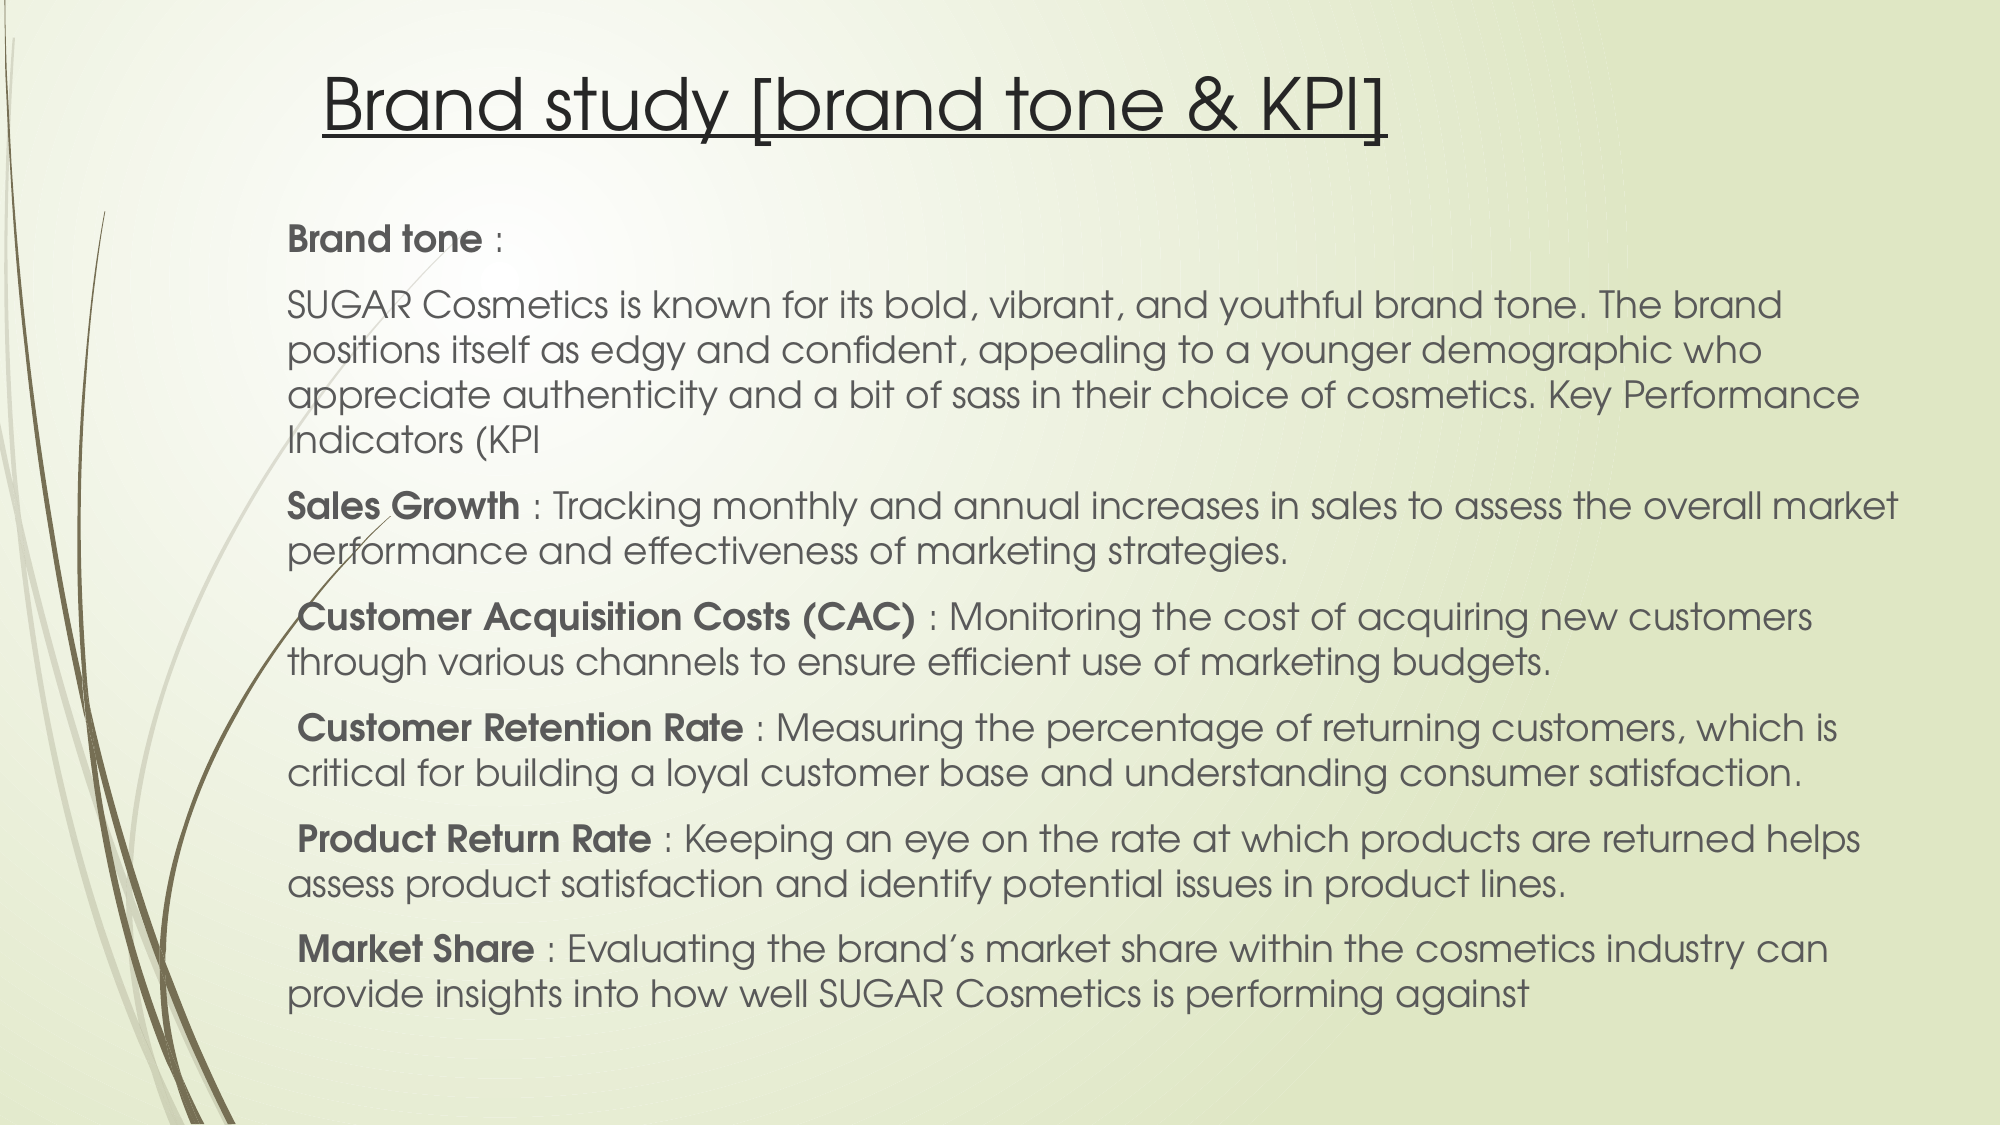

# Brand study [brand tone & KPI]
Brand tone :
SUGAR Cosmetics is known for its bold, vibrant, and youthful brand tone. The brand positions itself as edgy and confident, appealing to a younger demographic who appreciate authenticity and a bit of sass in their choice of cosmetics. Key Performance Indicators (KPI
Sales Growth : Tracking monthly and annual increases in sales to assess the overall market performance and effectiveness of marketing strategies.
 Customer Acquisition Costs (CAC) : Monitoring the cost of acquiring new customers through various channels to ensure efficient use of marketing budgets.
 Customer Retention Rate : Measuring the percentage of returning customers, which is critical for building a loyal customer base and understanding consumer satisfaction.
 Product Return Rate : Keeping an eye on the rate at which products are returned helps assess product satisfaction and identify potential issues in product lines.
 Market Share : Evaluating the brand’s market share within the cosmetics industry can provide insights into how well SUGAR Cosmetics is performing against